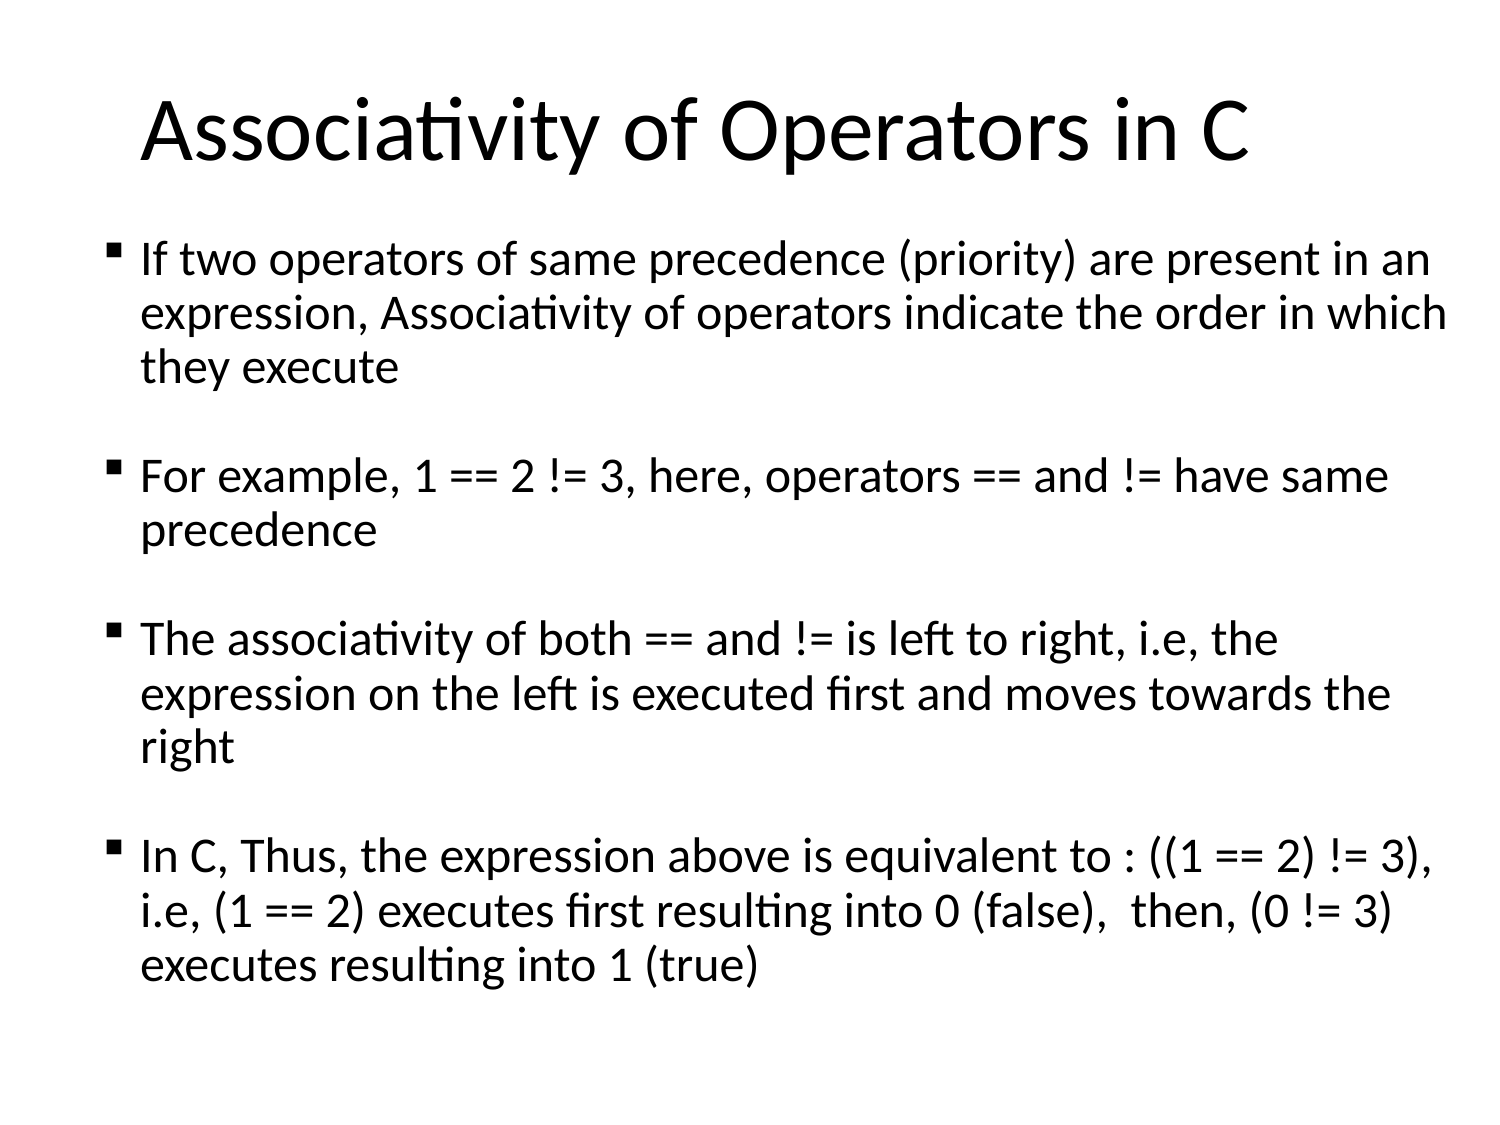

# Associativity of Operators in C
If two operators of same precedence (priority) are present in an expression, Associativity of operators indicate the order in which they execute

For example, 1 == 2 != 3, here, operators == and != have same precedence

The associativity of both == and != is left to right, i.e, the expression on the left is executed first and moves towards the right

In C, Thus, the expression above is equivalent to : ((1 == 2) != 3), i.e, (1 == 2) executes first resulting into 0 (false),  then, (0 != 3) executes resulting into 1 (true)